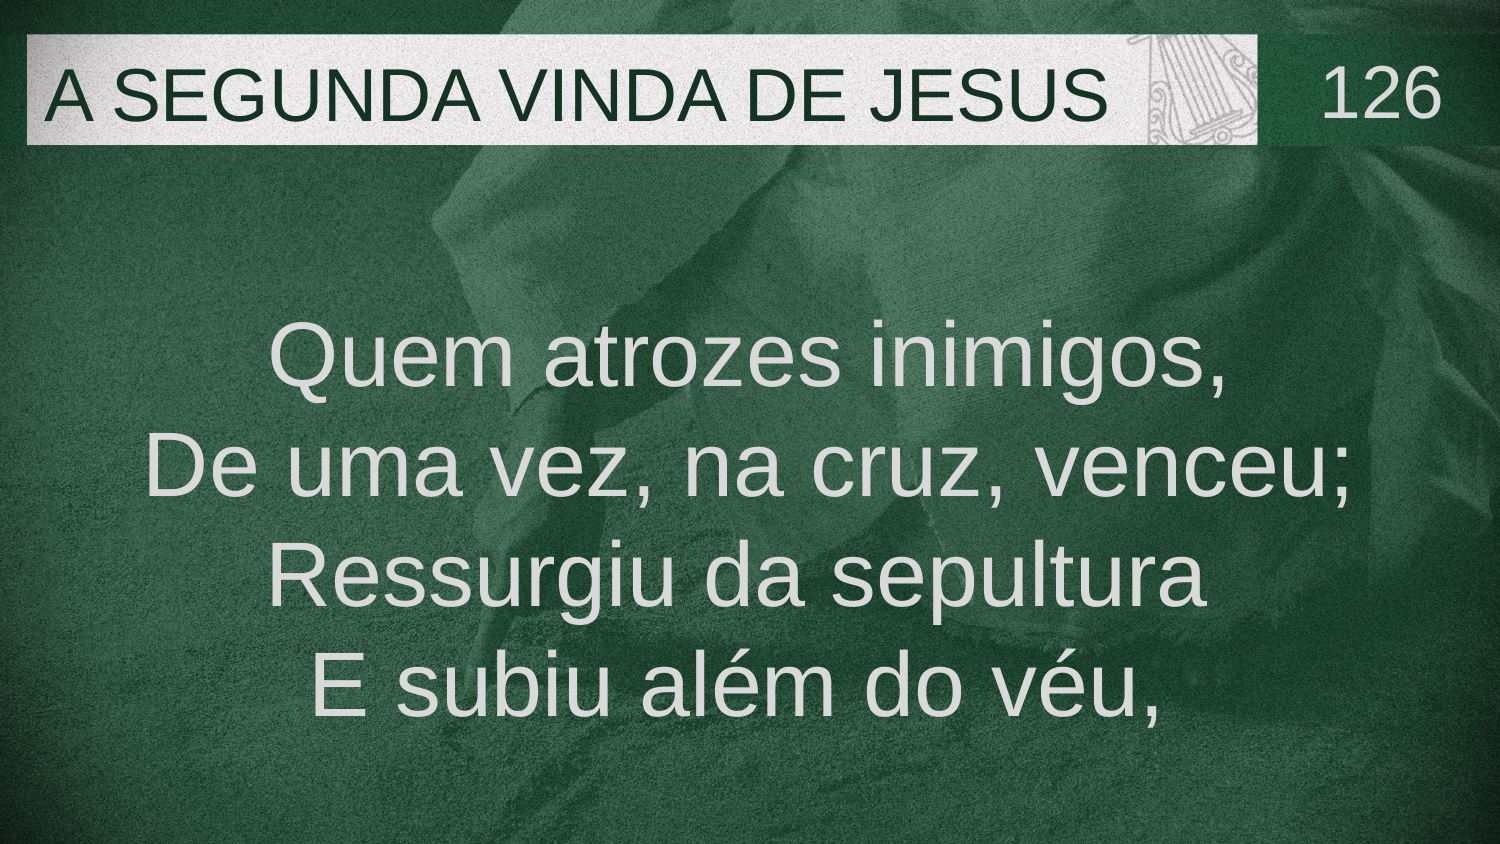

# A SEGUNDA VINDA DE JESUS
126
Quem atrozes inimigos,
De uma vez, na cruz, venceu;
Ressurgiu da sepultura
E subiu além do véu,